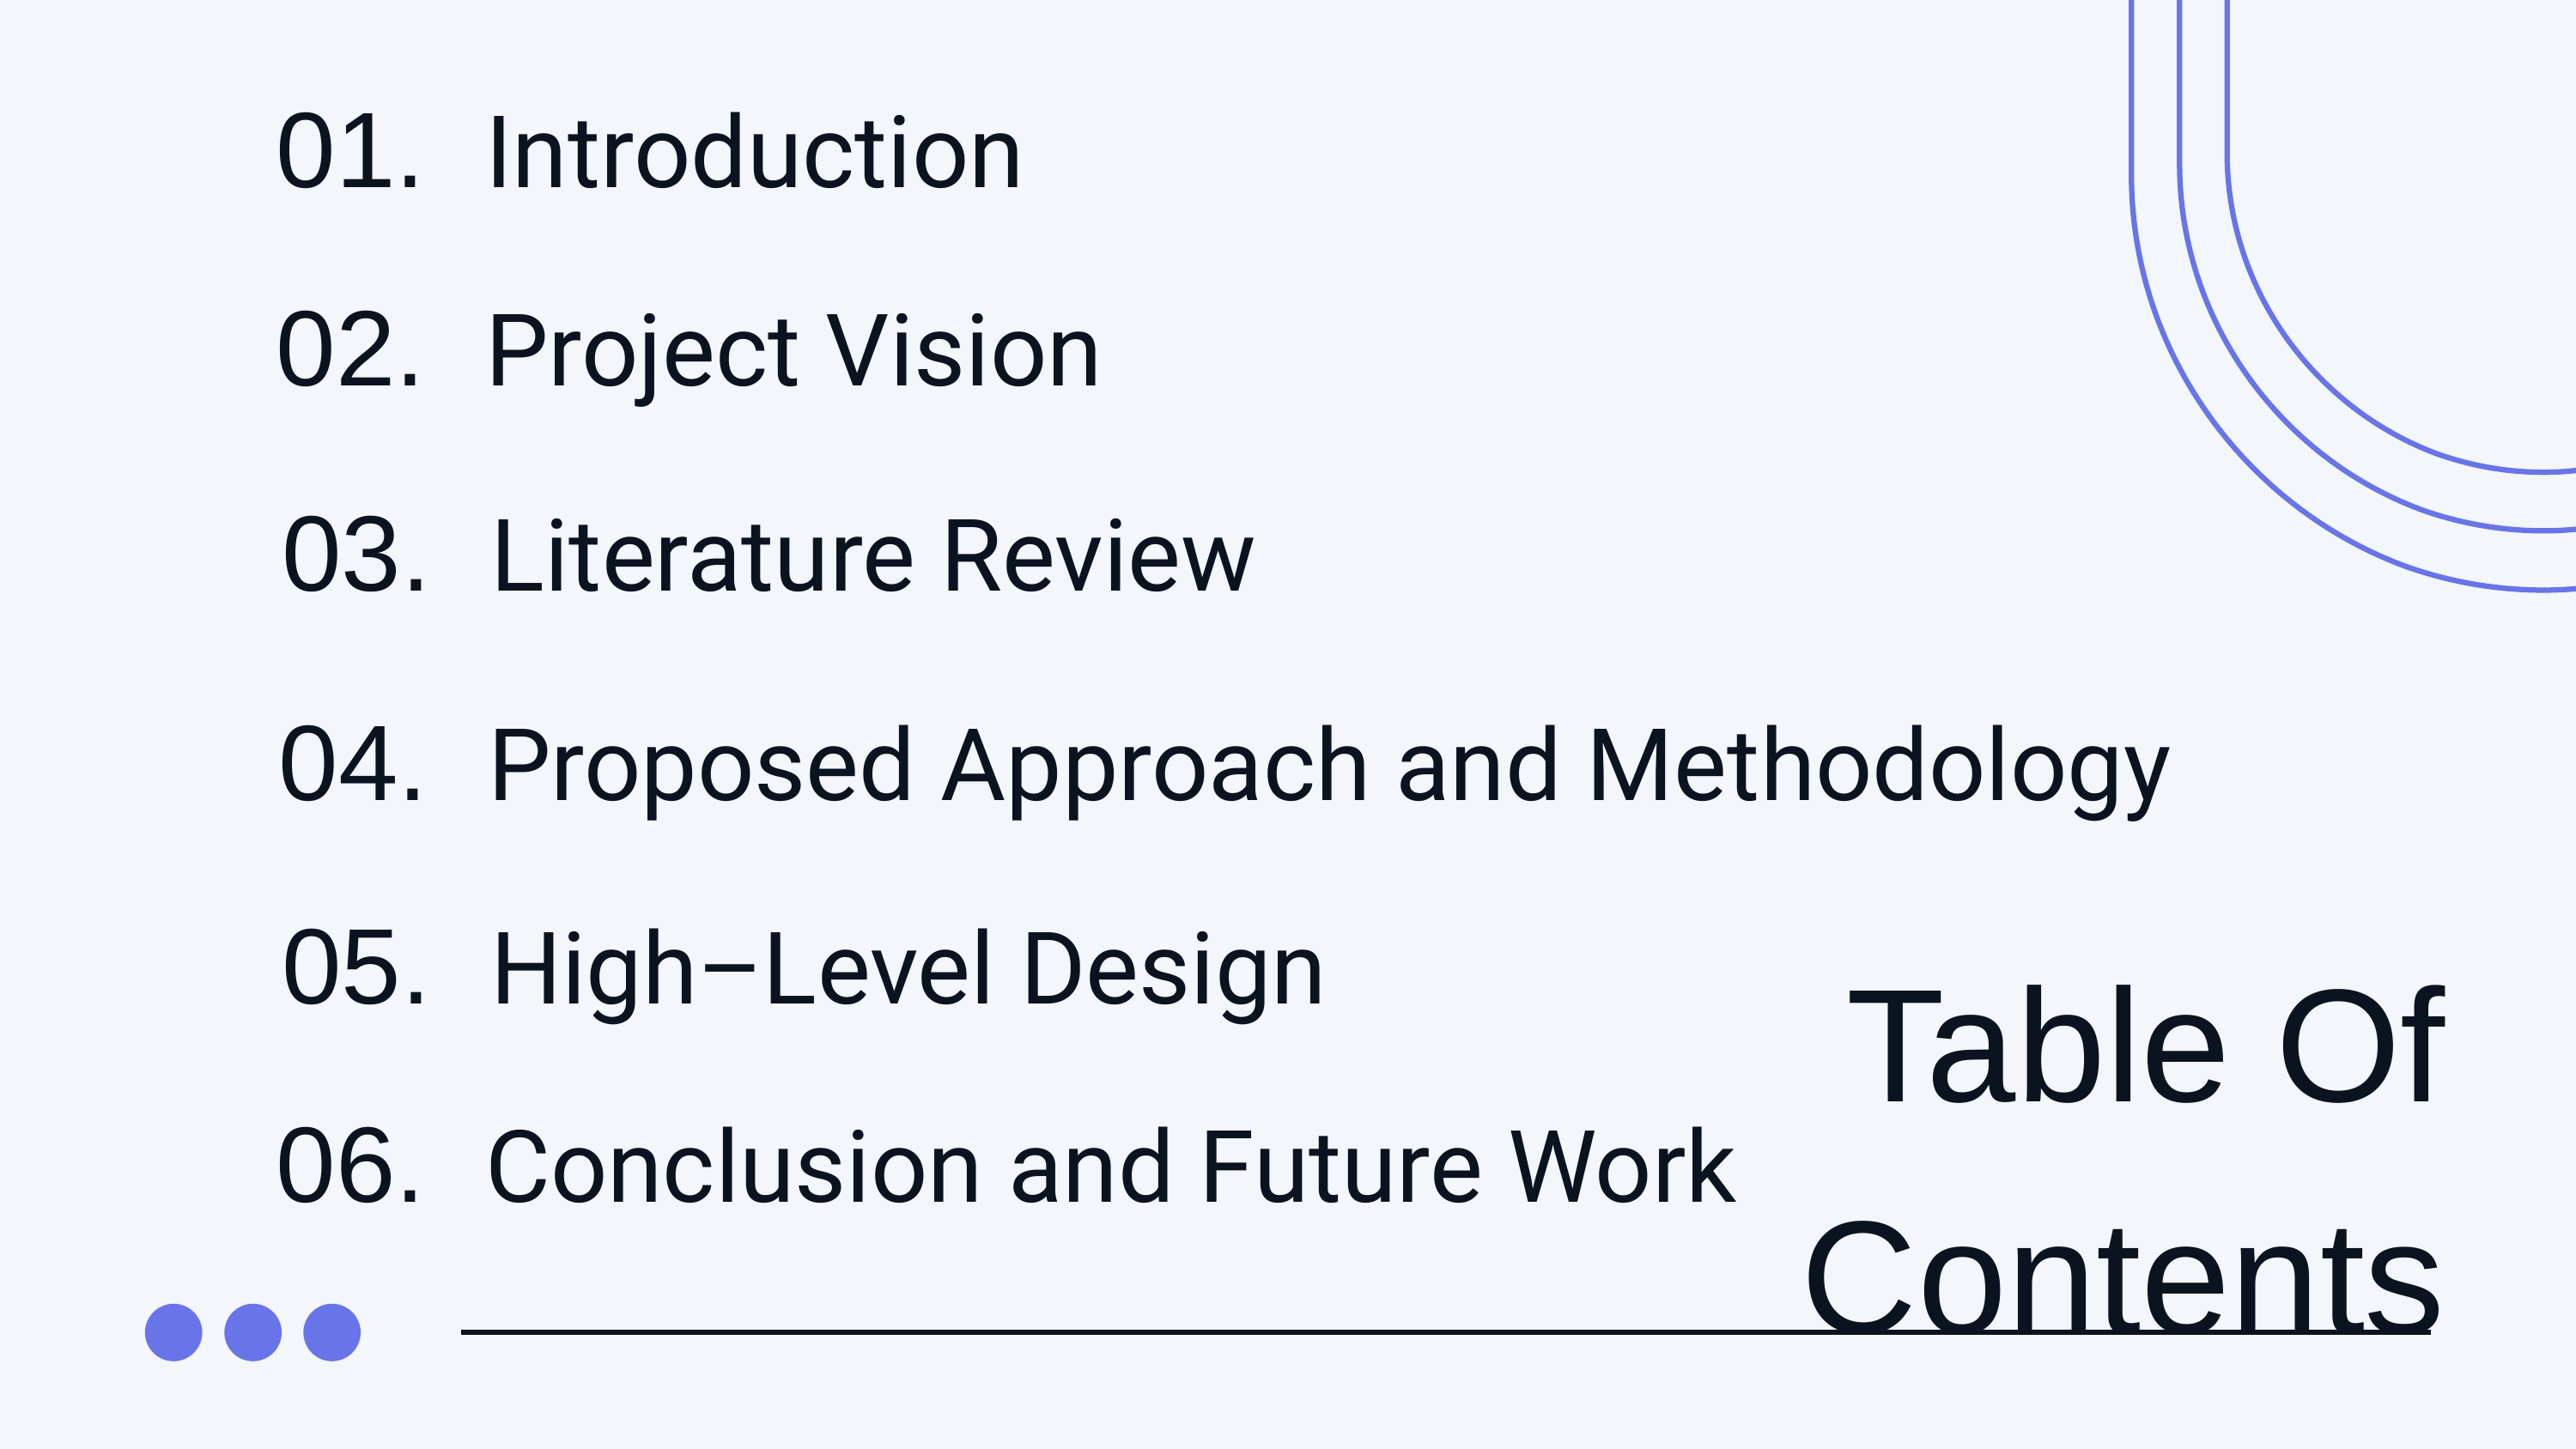

01.  Introduction
02.  Project Vision
03.  Literature Review
04.  Proposed Approach and Methodology
05.  High–Level Design
Table Of Contents
06.  Conclusion and Future Work